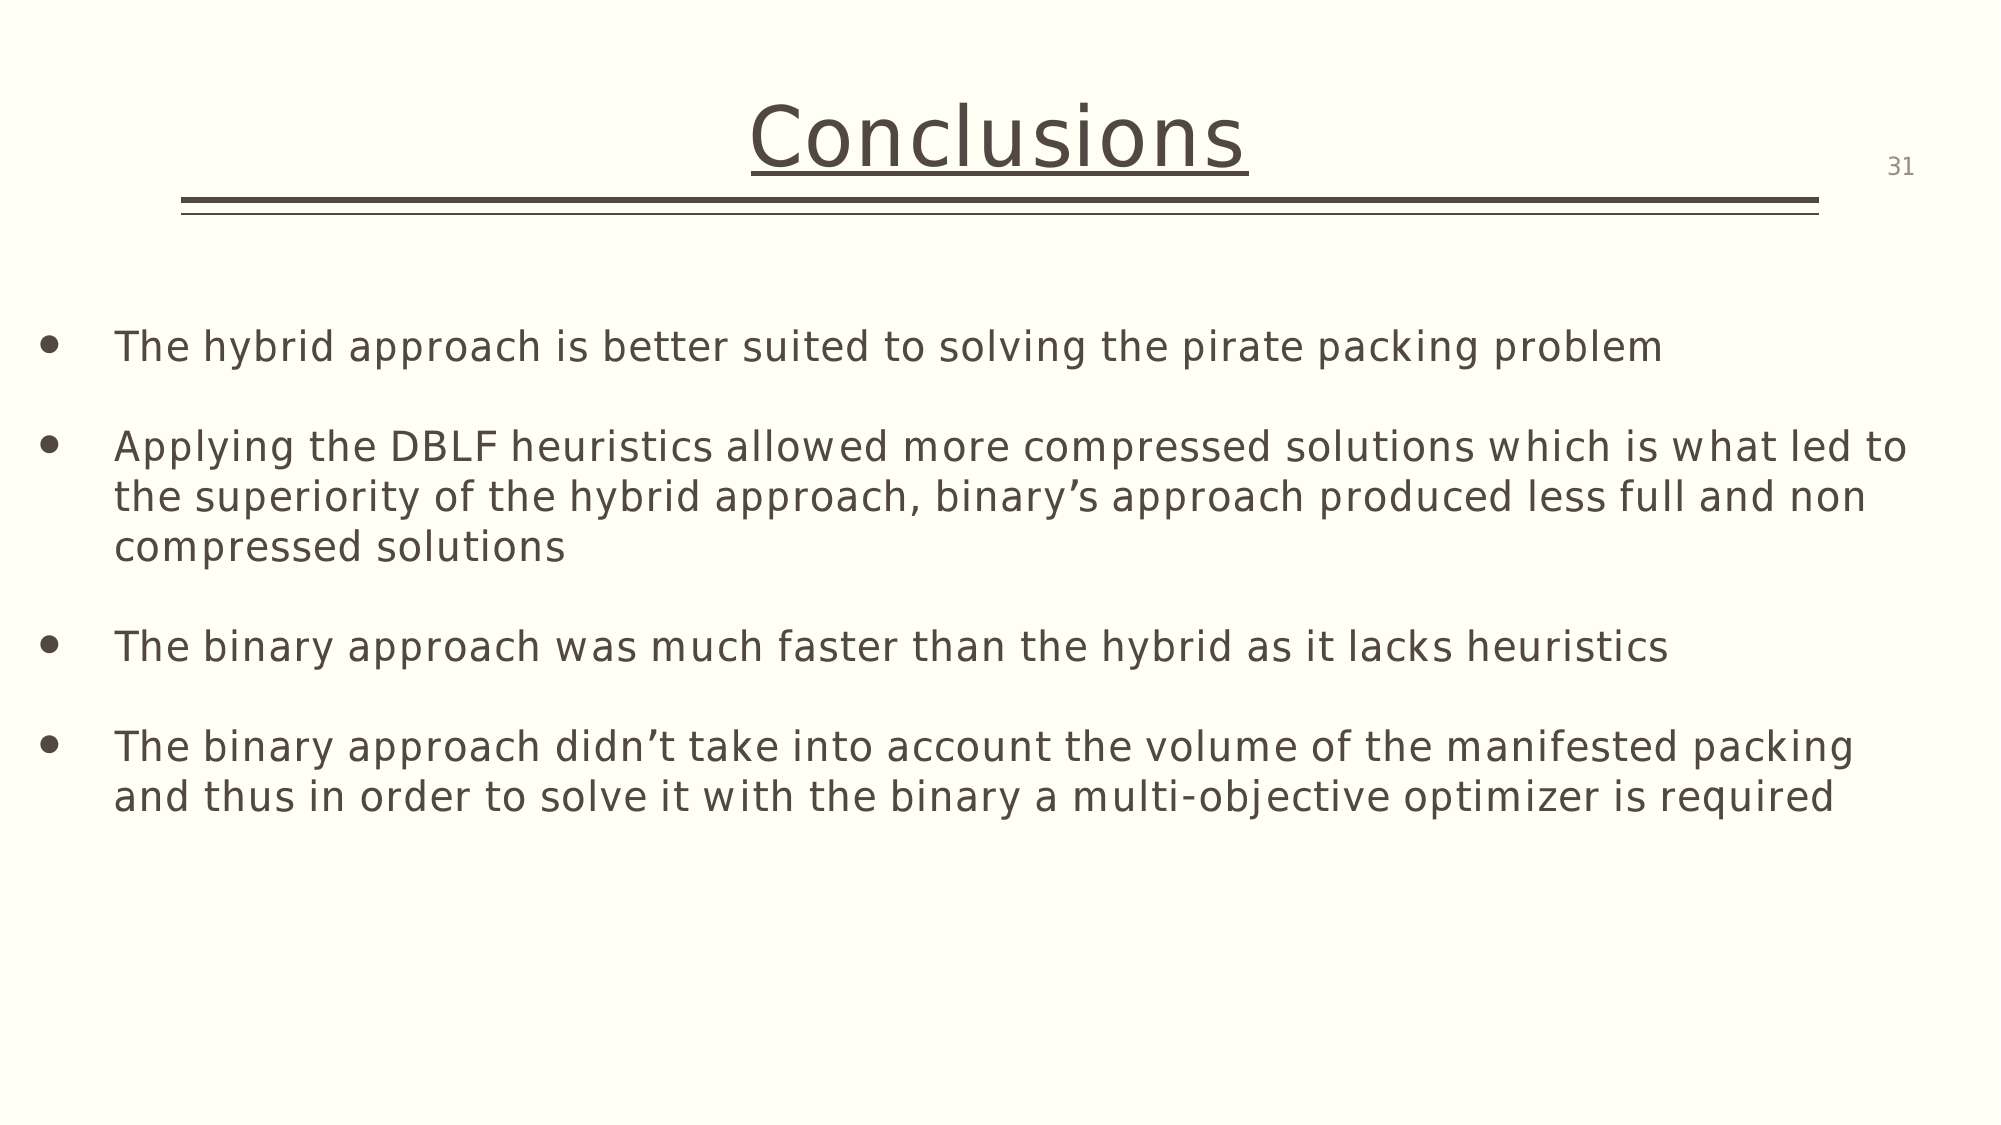

# Conclusions
31
The hybrid approach is better suited to solving the pirate packing problem

Applying the DBLF heuristics allowed more compressed solutions which is what led to the superiority of the hybrid approach, binary’s approach produced less full and non compressed solutions

The binary approach was much faster than the hybrid as it lacks heuristics

The binary approach didn’t take into account the volume of the manifested packing and thus in order to solve it with the binary a multi-objective optimizer is required